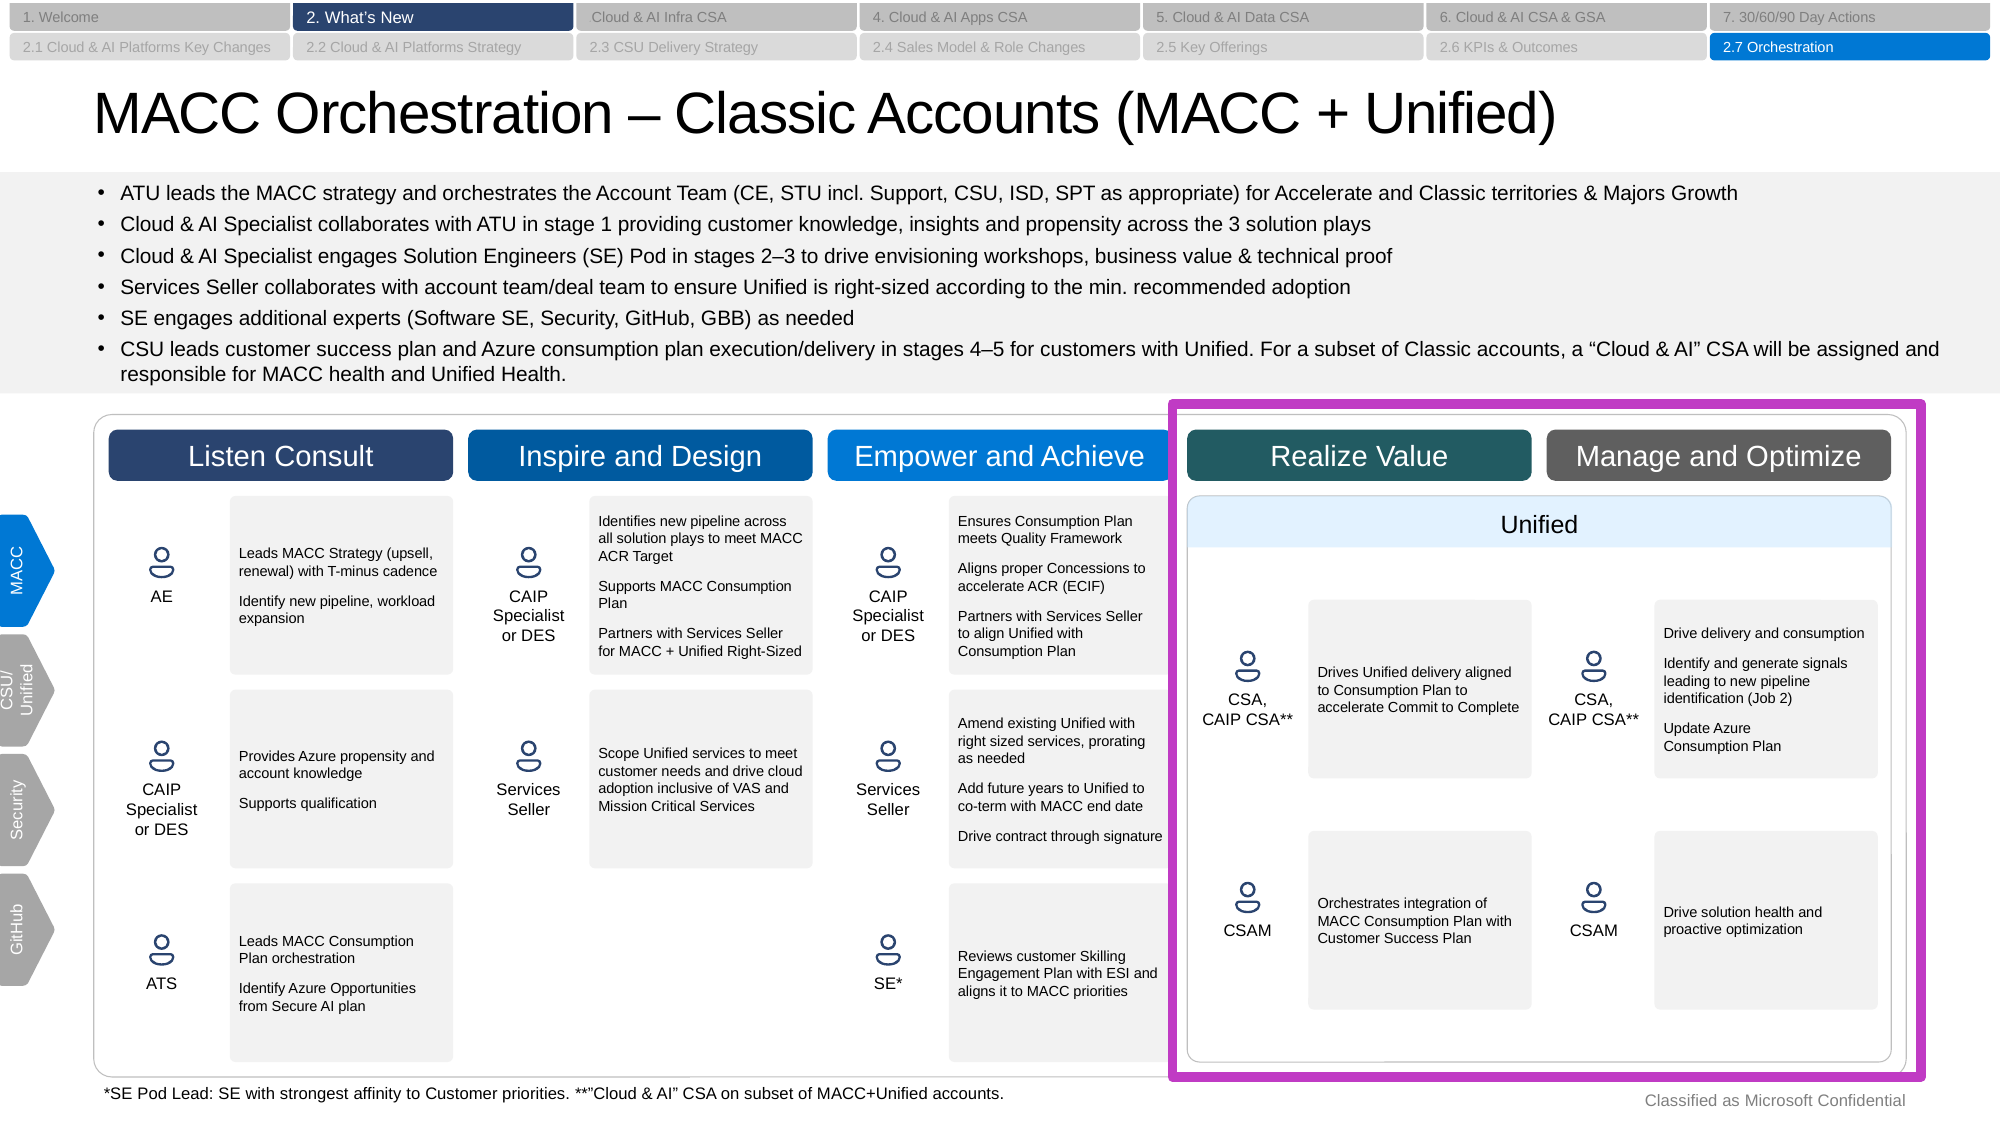

1. Welcome
2. What’s New
4. Cloud & AI Infra CSA
4. Cloud & AI Apps CSA
5. Cloud & AI Data CSA
6. Cloud & AI CSA & GSA
7. 30/60/90 Day Actions
2.1 Cloud & AI Platforms Key Changes
2.2 Cloud & AI Platforms Strategy
2.3 CSU Delivery Strategy
2.4 Sales Model & Role Changes
2.5 Key Offerings
2.6 KPIs & Outcomes
2.7 Orchestration
# MACC Orchestration – Classic Accounts (MACC + Unified)
ATU leads the MACC strategy and orchestrates the Account Team (CE, STU incl. Support, CSU, ISD, SPT as appropriate) for Accelerate and Classic territories & Majors Growth
Cloud & AI Specialist collaborates with ATU in stage 1 providing customer knowledge, insights and propensity across the 3 solution plays
Cloud & AI Specialist engages Solution Engineers (SE) Pod in stages 2–3 to drive envisioning workshops, business value & technical proof
Services Seller collaborates with account team/deal team to ensure Unified is right-sized according to the min. recommended adoption
SE engages additional experts (Software SE, Security, GitHub, GBB) as needed
CSU leads customer success plan and Azure consumption plan execution/delivery in stages 4–5 for customers with Unified. For a subset of Classic accounts, a “Cloud & AI” CSA will be assigned and responsible for MACC health and Unified Health.

Listen Consult
Inspire and Design
Empower and Achieve
Realize Value
Manage and Optimize

Unified
Leads MACC Strategy (upsell, renewal) with T-minus cadence
Identify new pipeline, workload expansion
Identifies new pipeline across all solution plays to meet MACC ACR Target
Supports MACC Consumption Plan
Partners with Services Seller for MACC + Unified Right-Sized
Ensures Consumption Plan meets Quality Framework
Aligns proper Concessions to accelerate ACR (ECIF)
Partners with Services Seller
to align Unified with Consumption Plan
MACC
CSU/Unified
Security
GitHub

AE
CAIP
Specialist
or DES
CAIP
Specialist
or DES
Drives Unified delivery aligned to Consumption Plan to accelerate Commit to Complete
Drive delivery and consumption
Identify and generate signals leading to new pipeline identification (Job 2)
Update Azure
Consumption Plan

CSA,
CAIP CSA**
CSA,
CAIP CSA**
Provides Azure propensity and account knowledge
Supports qualification
Scope Unified services to meet customer needs and drive cloud adoption inclusive of VAS and Mission Critical Services
Amend existing Unified with right sized services, prorating as needed
Add future years to Unified to co-term with MACC end date
Drive contract through signature

Services
Seller
Services
Seller
CAIP
Specialist
or DES
Orchestrates integration of MACC Consumption Plan with Customer Success Plan
Drive solution health and proactive optimization

Leads MACC Consumption Plan orchestration
Identify Azure Opportunities from Secure AI plan
Reviews customer Skilling Engagement Plan with ESI and aligns it to MACC priorities
CSAM
CSAM

ATS
SE*
*SE Pod Lead: SE with strongest affinity to Customer priorities. **”Cloud & AI” CSA on subset of MACC+Unified accounts.